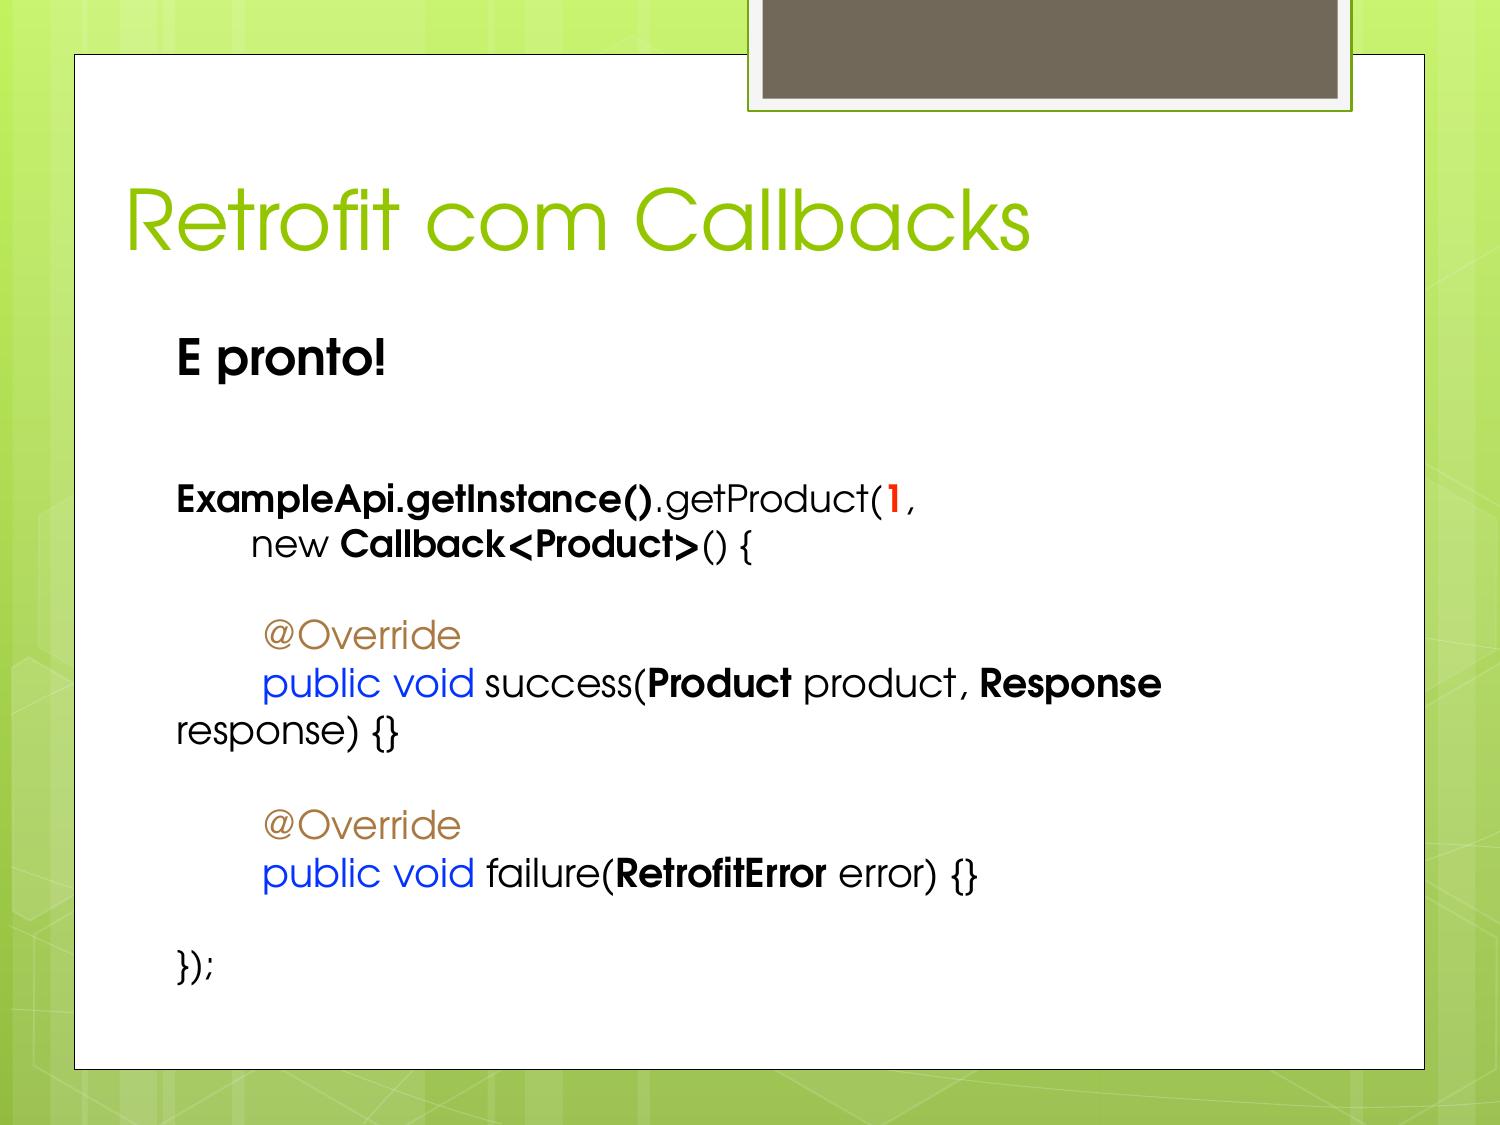

# Retrofit com Callbacks
44
E pronto!

ExampleApi.getInstance().getProduct(1,
new Callback<Product>() {

 @Override
 public void success(Product product, Response response) {}

 @Override
 public void failure(RetrofitError error) {}

});